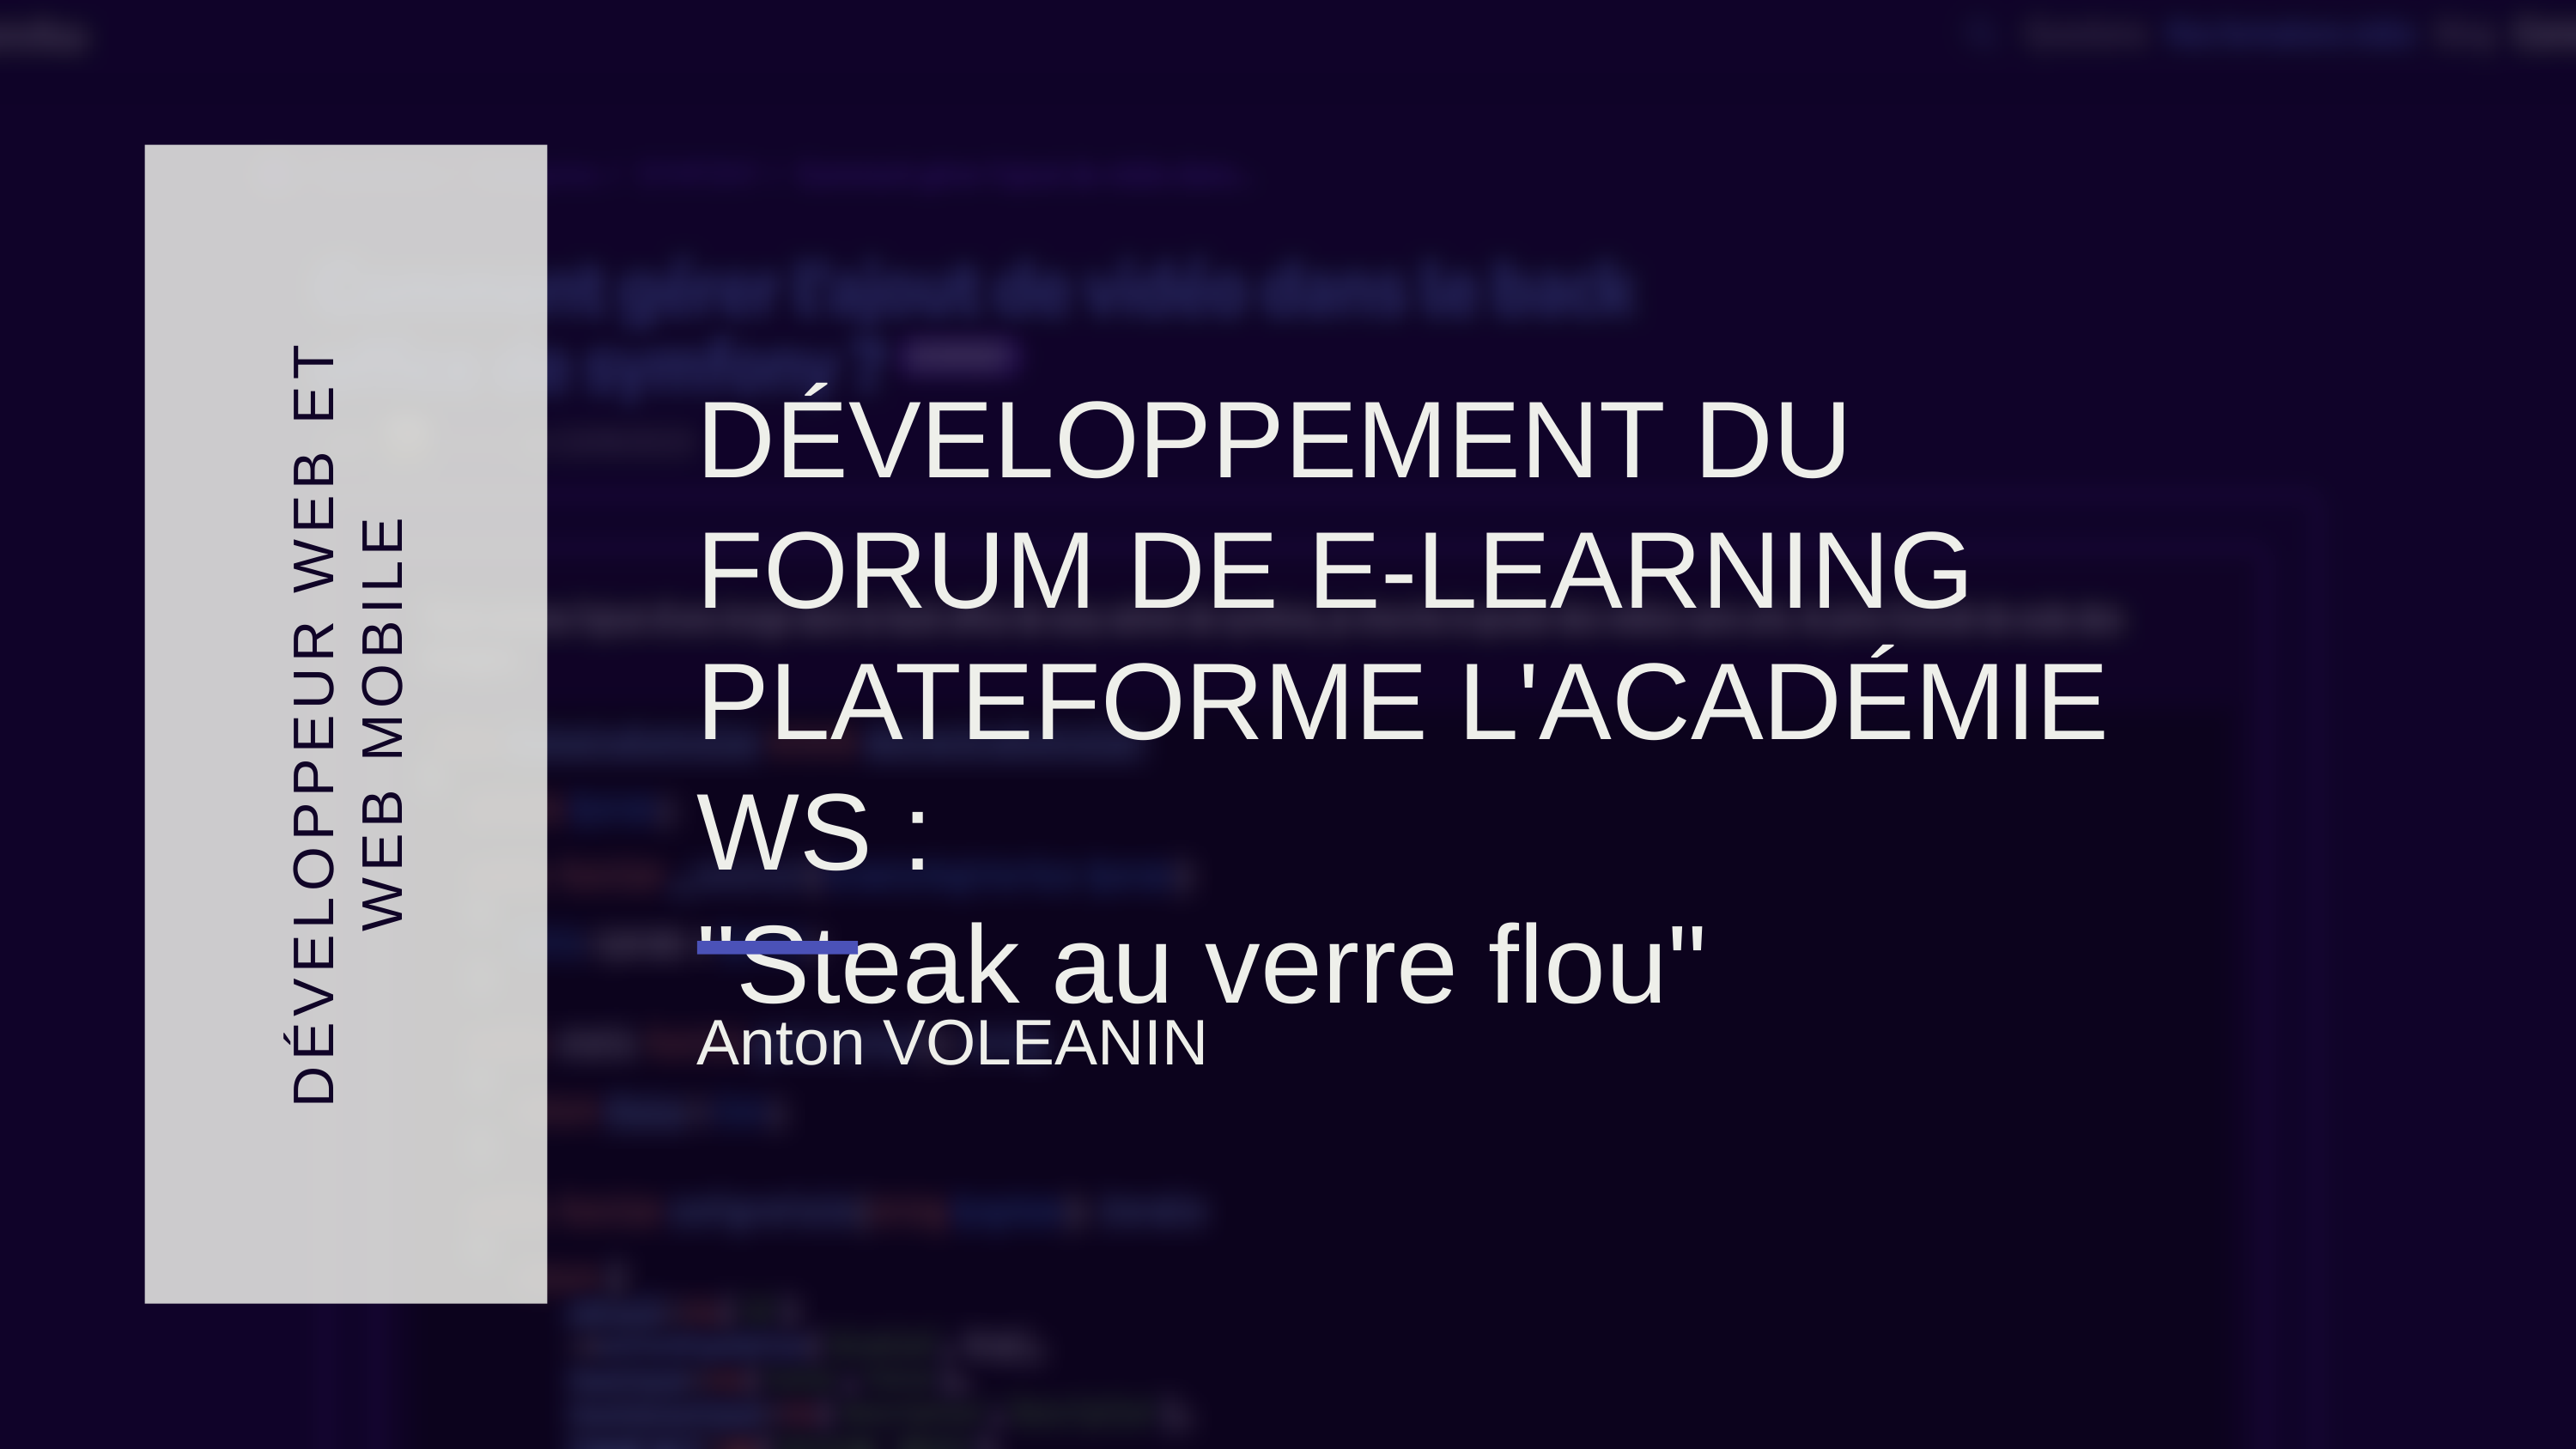

DÉVELOPPEMENT DU FORUM DE E-LEARNING PLATEFORME L'ACADÉMIE WS :
"Steak au verre flou"

Anton VOLEANIN
DÉVELOPPEUR WEB ET WEB MOBILE